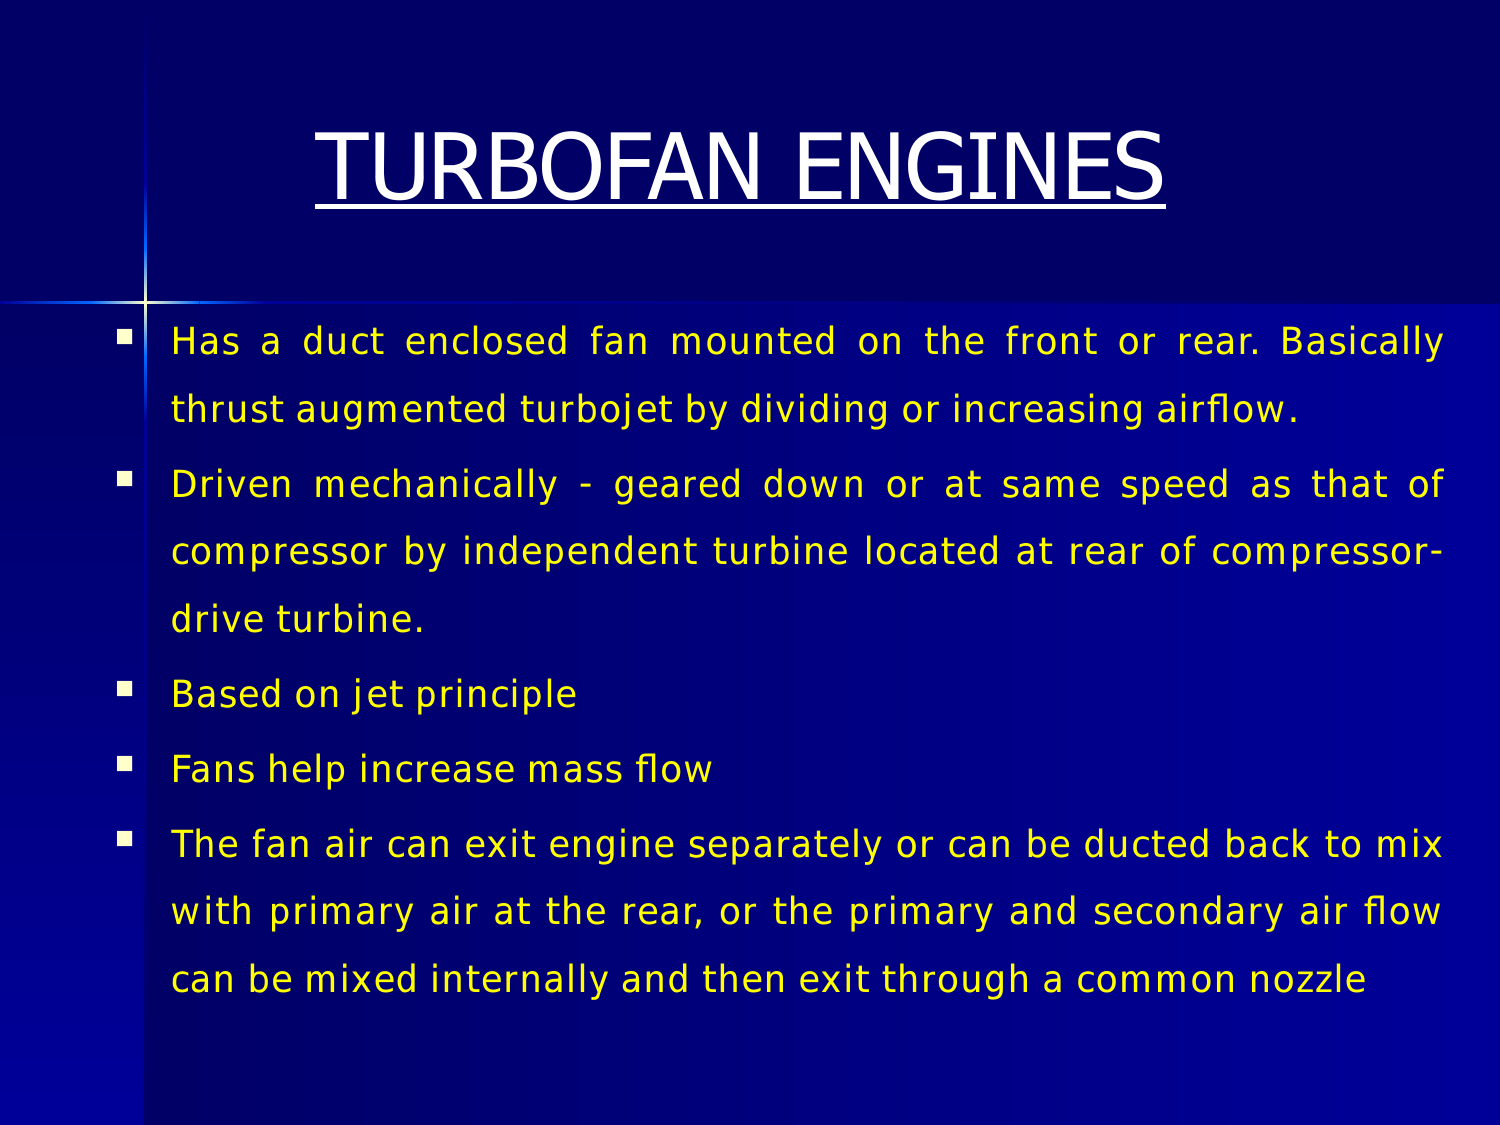

# TURBOFAN ENGINES
Has a duct enclosed fan mounted on the front or rear. Basically thrust augmented turbojet by dividing or increasing airflow.
Driven mechanically - geared down or at same speed as that of compressor by independent turbine located at rear of compressor-drive turbine.
Based on jet principle
Fans help increase mass flow
The fan air can exit engine separately or can be ducted back to mix with primary air at the rear, or the primary and secondary air flow can be mixed internally and then exit through a common nozzle